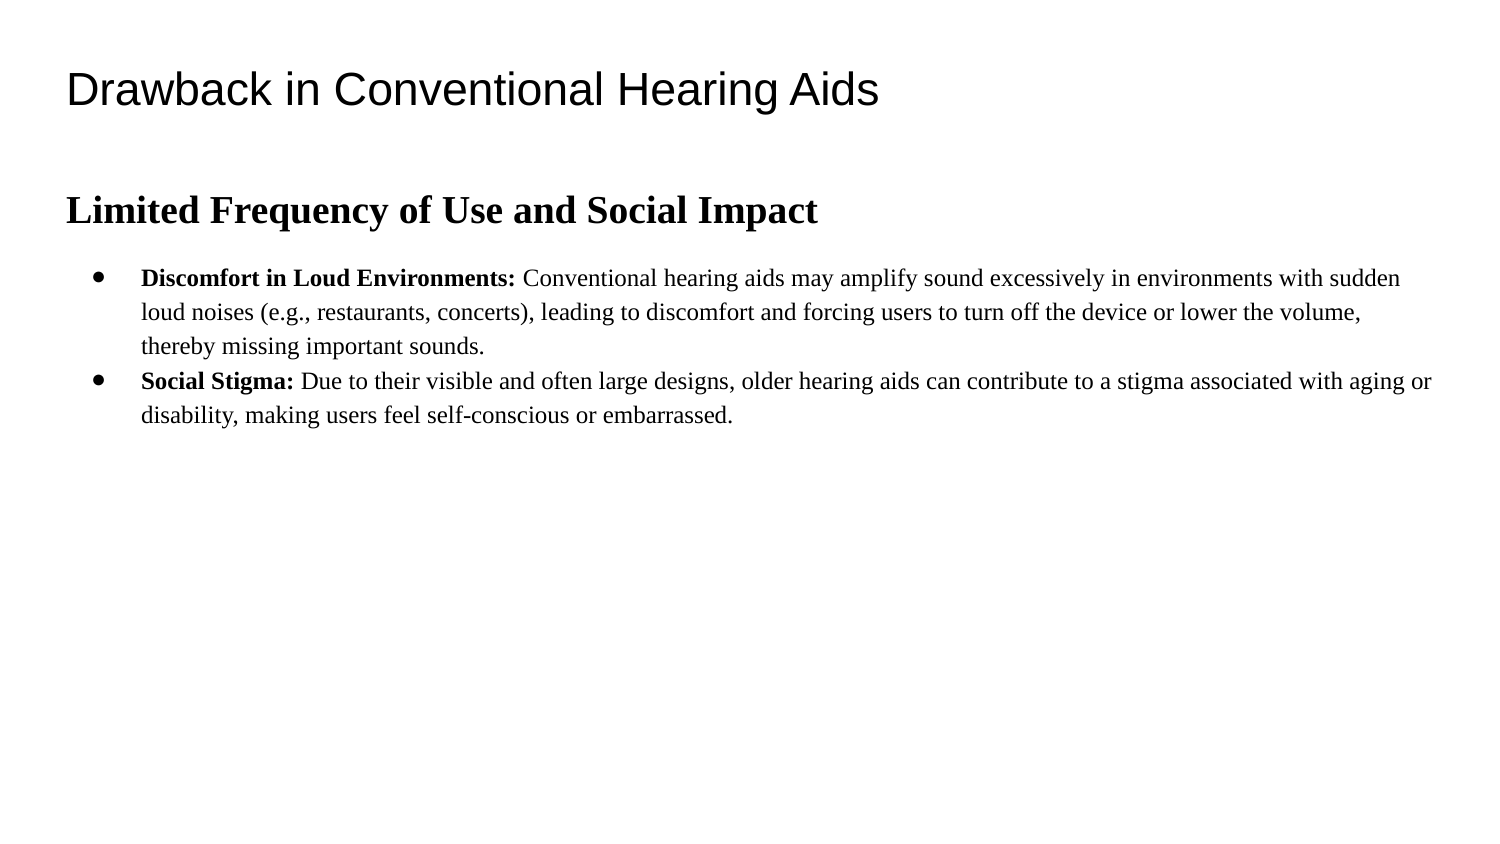

# Drawback in Conventional Hearing Aids
Limited Frequency of Use and Social Impact
Discomfort in Loud Environments: Conventional hearing aids may amplify sound excessively in environments with sudden loud noises (e.g., restaurants, concerts), leading to discomfort and forcing users to turn off the device or lower the volume, thereby missing important sounds.
Social Stigma: Due to their visible and often large designs, older hearing aids can contribute to a stigma associated with aging or disability, making users feel self-conscious or embarrassed.